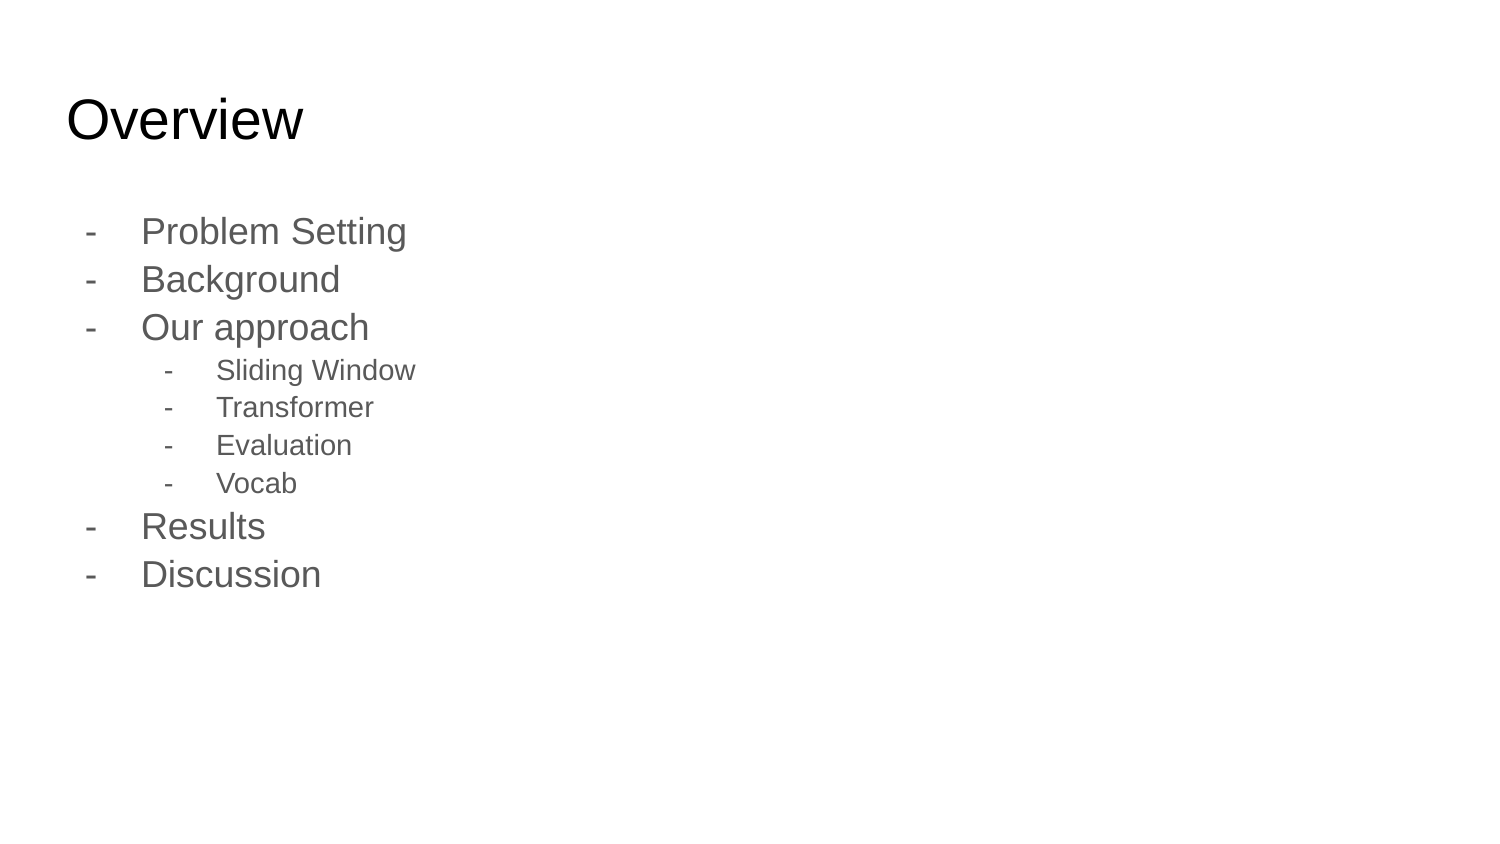

# Overview
Problem Setting
Background
Our approach
Sliding Window
Transformer
Evaluation
Vocab
Results
Discussion